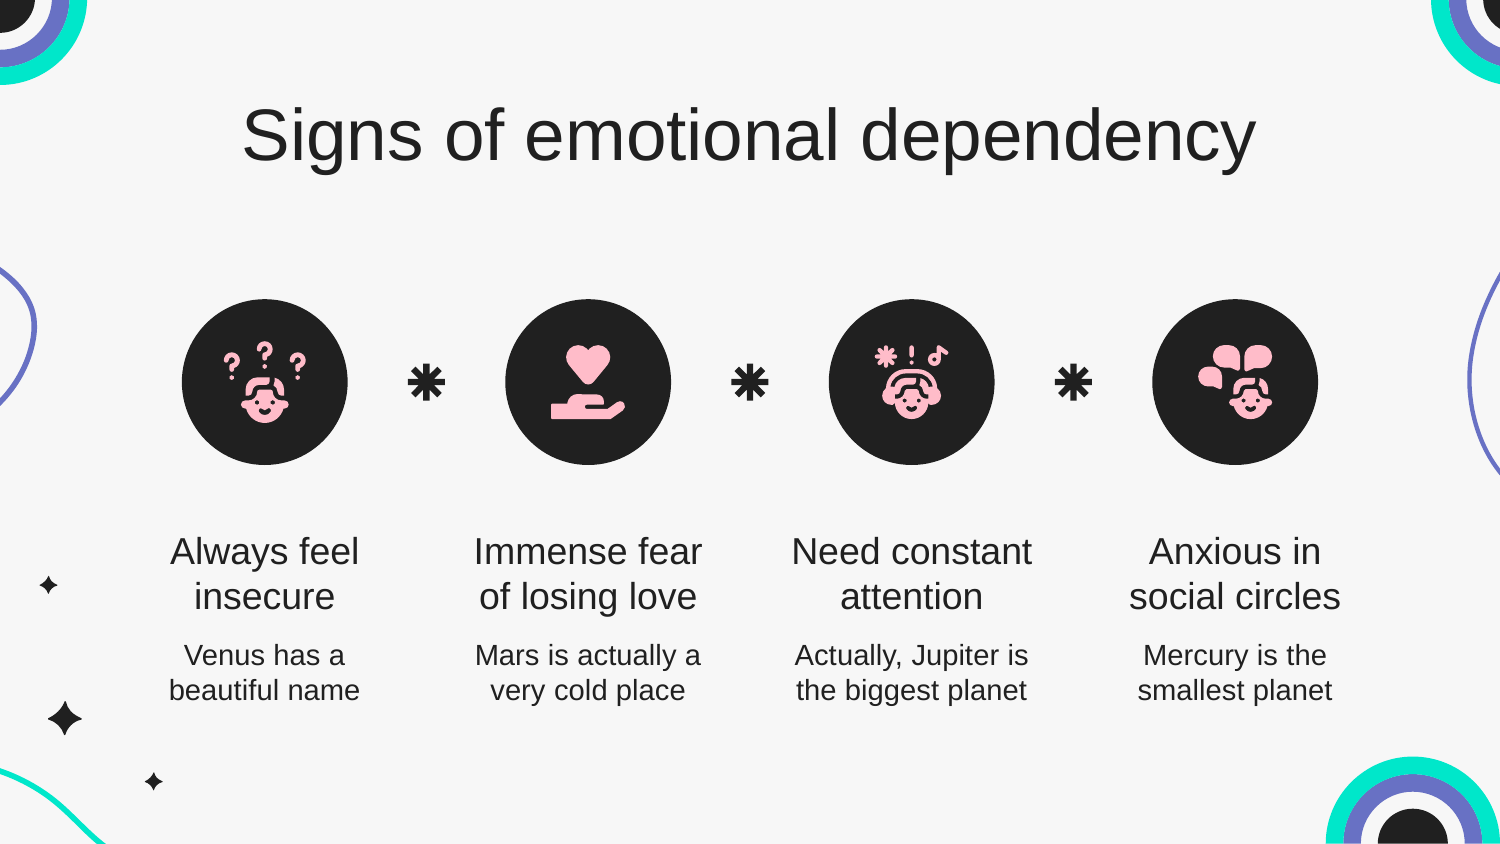

# Signs of emotional dependency

Always feel insecure
Immense fear of losing love
Need constant attention
Anxious in social circles
Venus has a beautiful name
Mars is actually a very cold place
Actually, Jupiter is the biggest planet
Mercury is the smallest planet